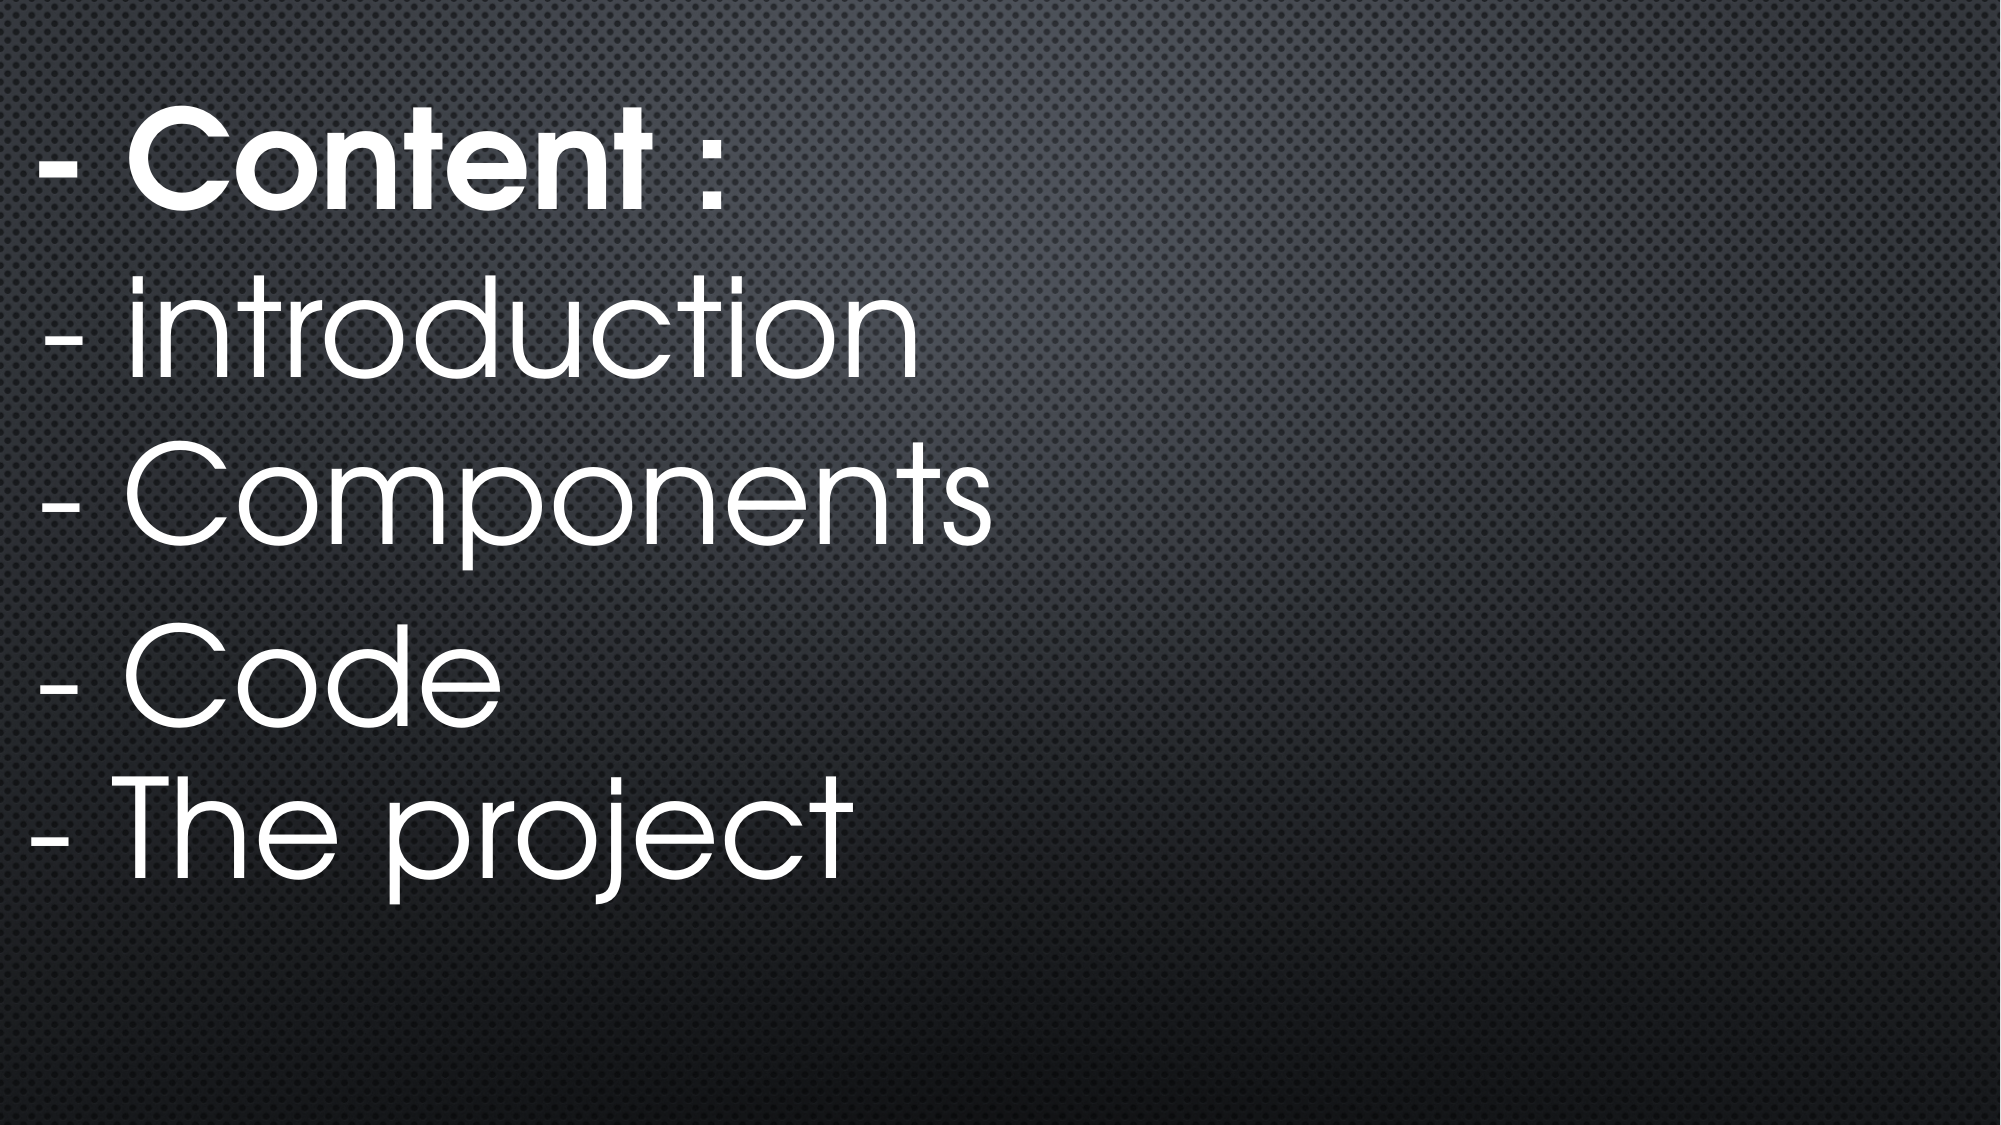

- Content :
- introduction
- Components
- Code
- The project